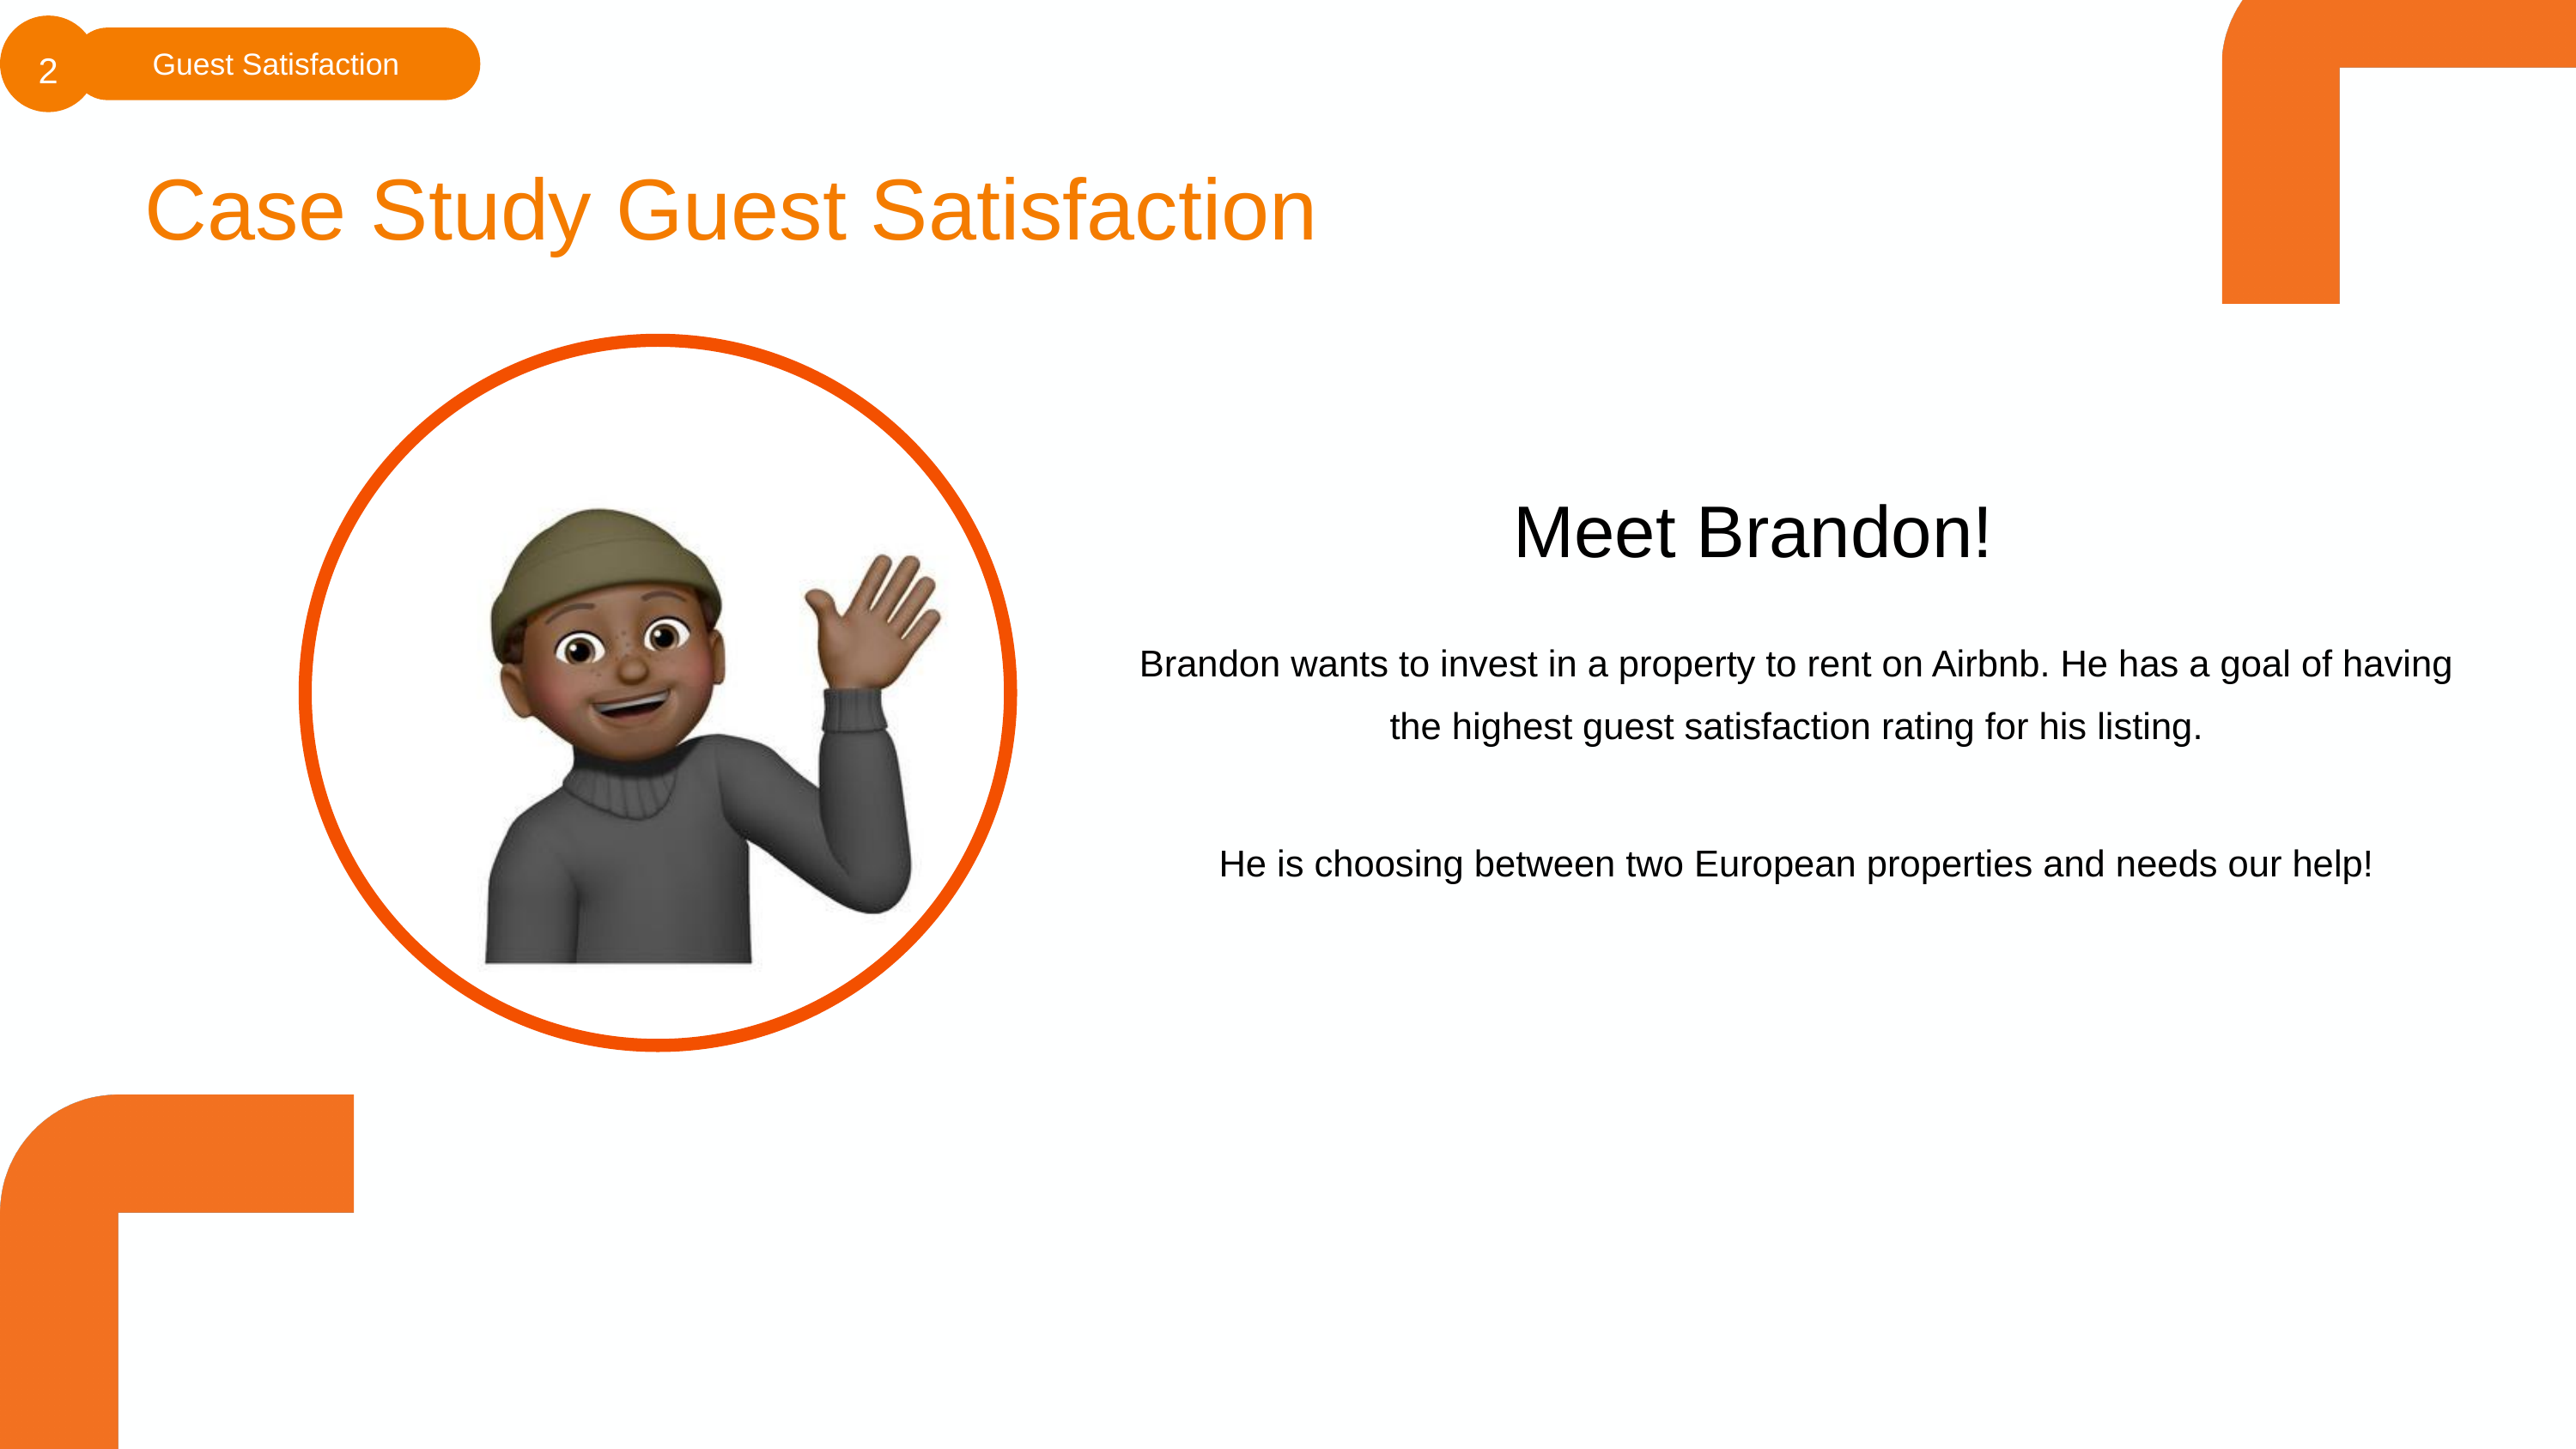

2

Guest Satisfaction
Case Study Guest Satisfaction

Meet Brandon!
Brandon wants to invest in a property to rent on Airbnb. He has a goal of having the highest guest satisfaction rating for his listing.
He is choosing between two European properties and needs our help!